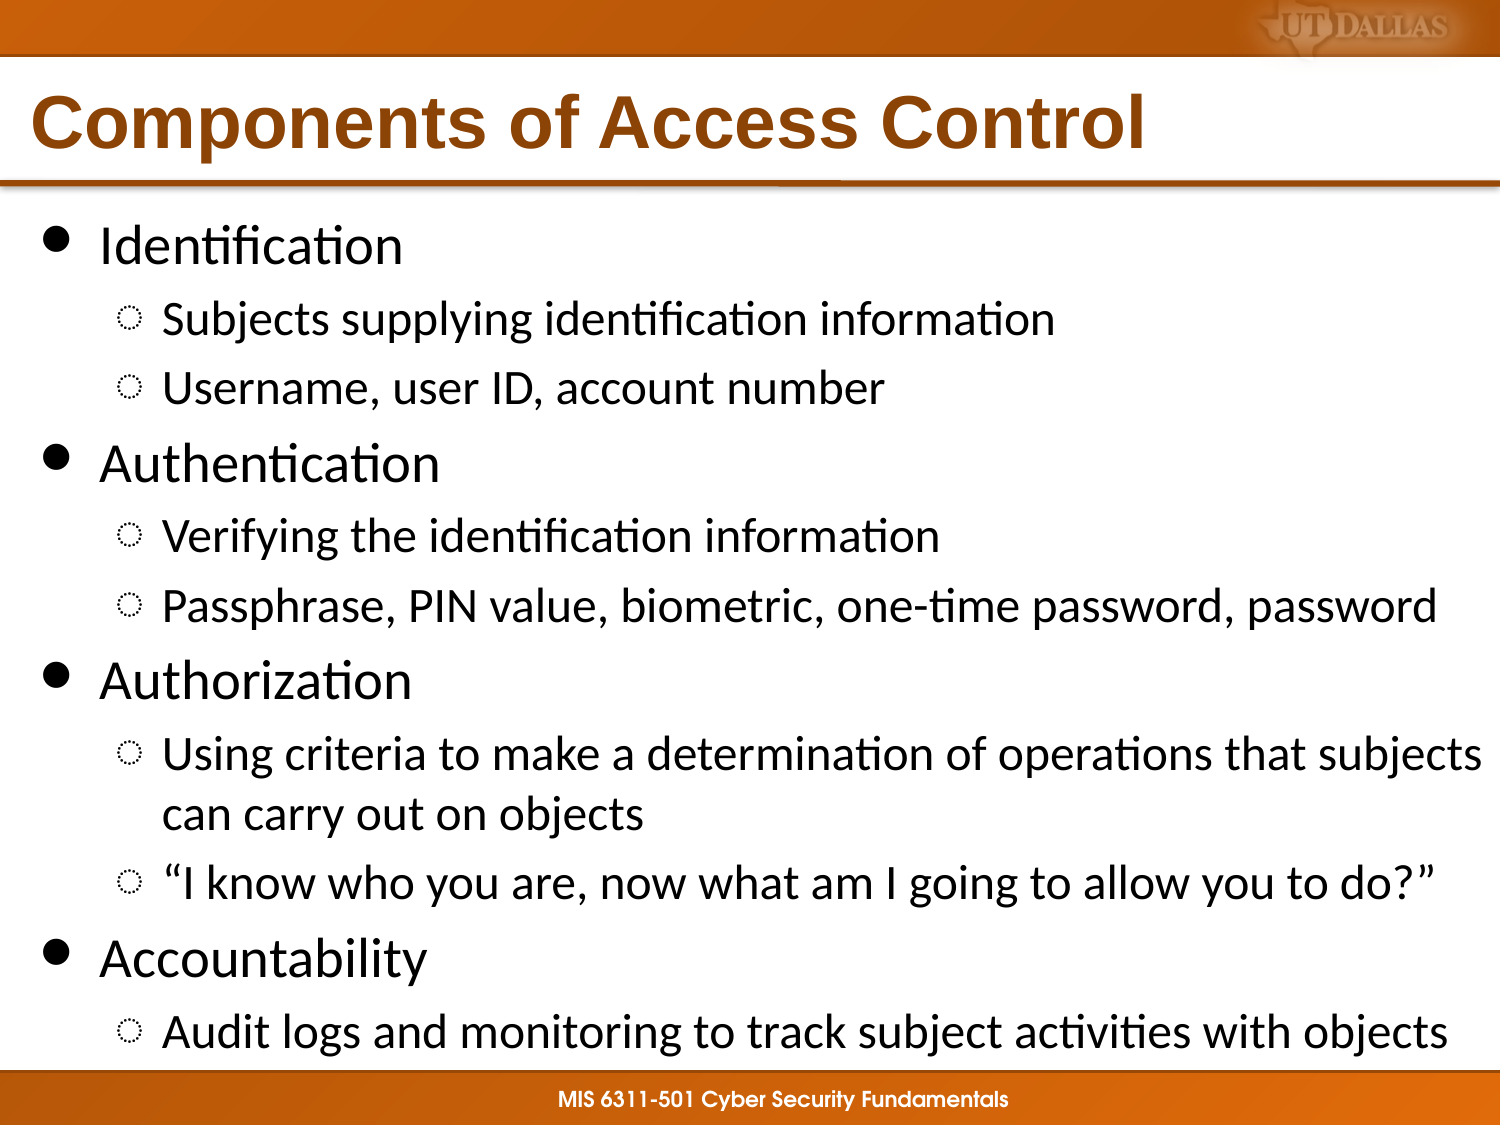

# Components of Access Control
Identification
Subjects supplying identification information
Username, user ID, account number
Authentication
Verifying the identification information
Passphrase, PIN value, biometric, one-time password, password
Authorization
Using criteria to make a determination of operations that subjects can carry out on objects
“I know who you are, now what am I going to allow you to do?”
Accountability
Audit logs and monitoring to track subject activities with objects